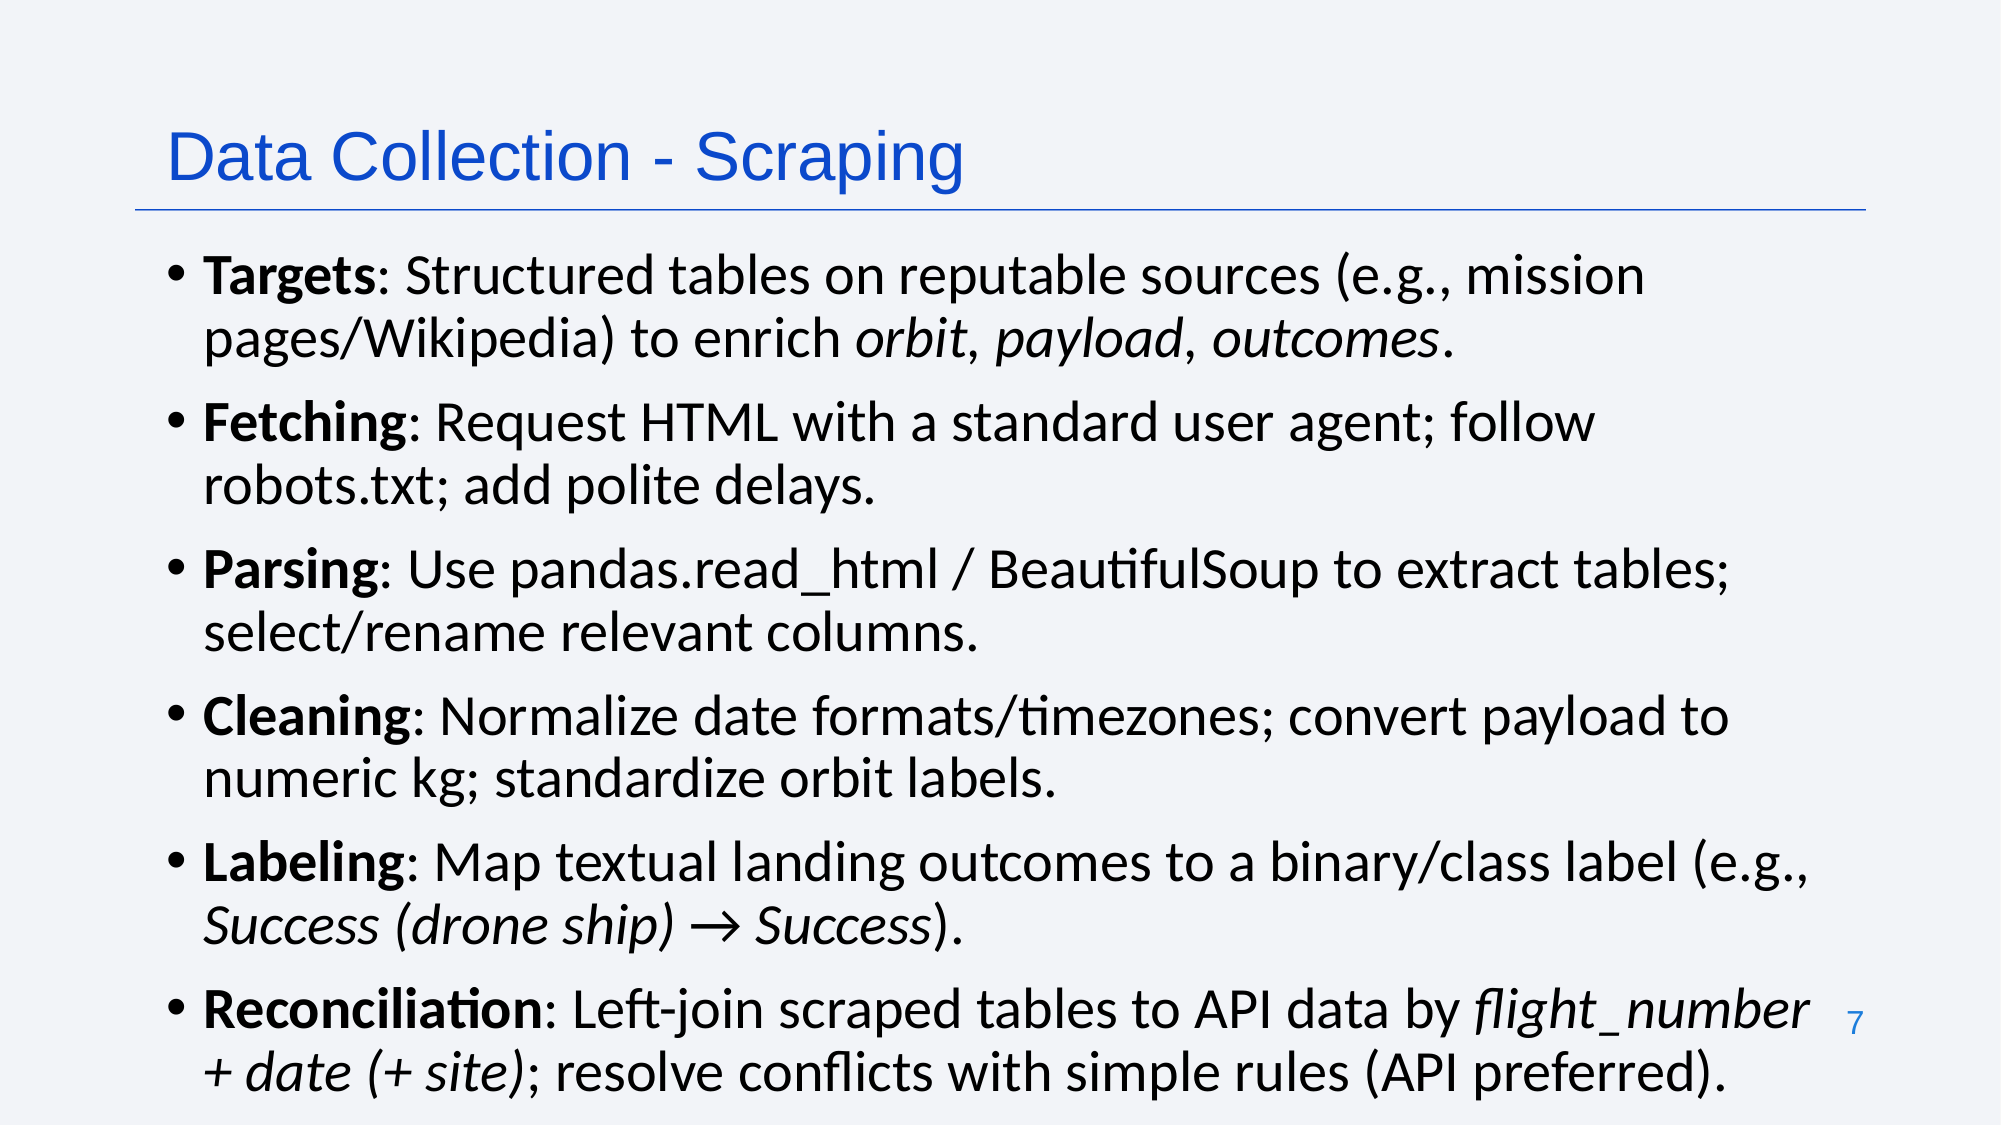

Data Collection - Scraping
Targets: Structured tables on reputable sources (e.g., mission pages/Wikipedia) to enrich orbit, payload, outcomes.
Fetching: Request HTML with a standard user agent; follow robots.txt; add polite delays.
Parsing: Use pandas.read_html / BeautifulSoup to extract tables; select/rename relevant columns.
Cleaning: Normalize date formats/timezones; convert payload to numeric kg; standardize orbit labels.
Labeling: Map textual landing outcomes to a binary/class label (e.g., Success (drone ship) → Success).
Reconciliation: Left-join scraped tables to API data by flight_number + date (+ site); resolve conflicts with simple rules (API preferred).
7